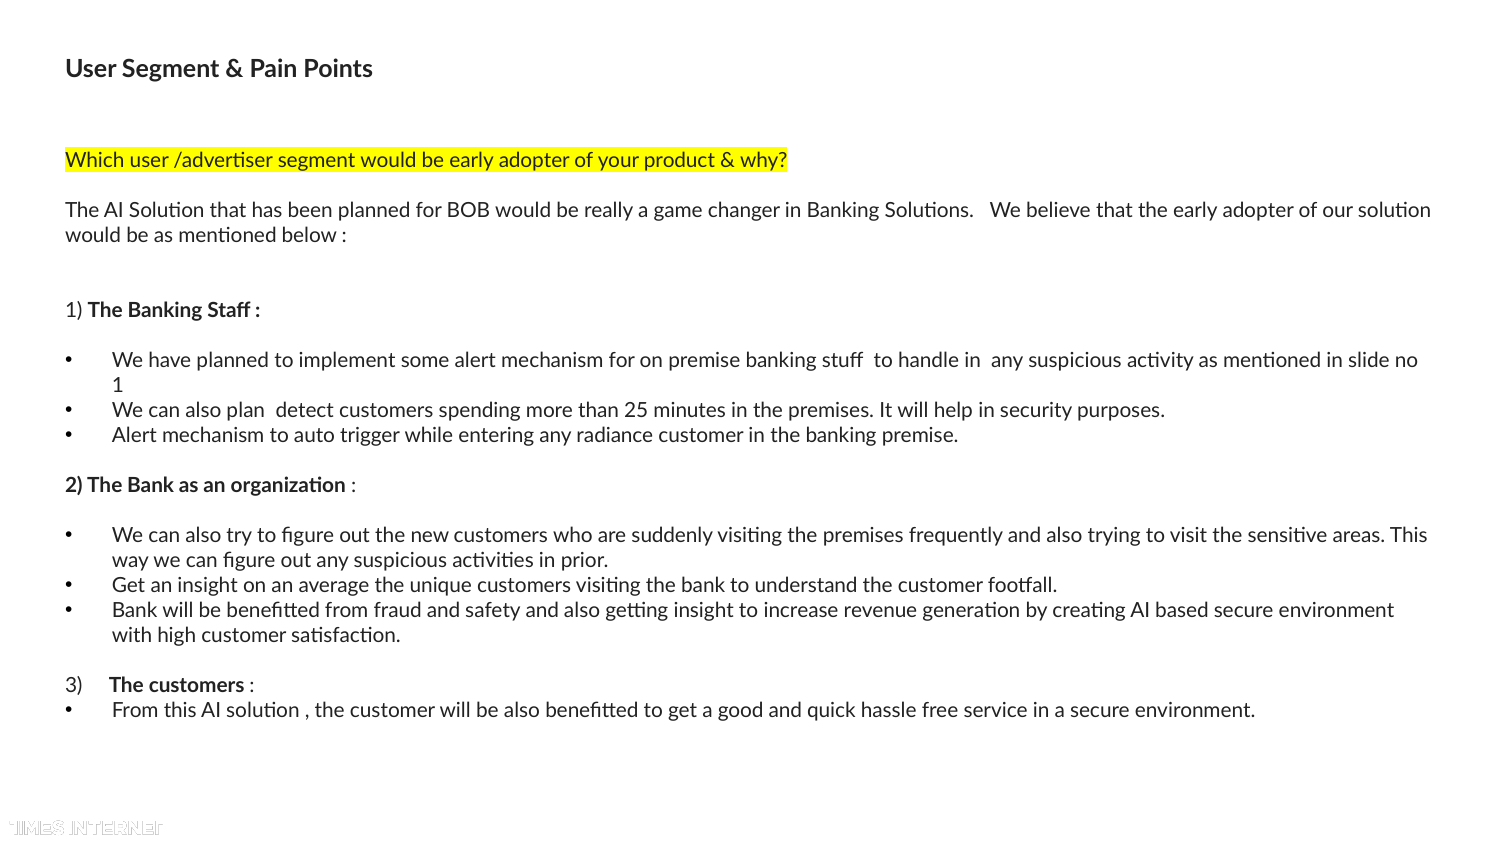

# User Segment & Pain Points
Which user /advertiser segment would be early adopter of your product & why?

The AI Solution that has been planned for BOB would be really a game changer in Banking Solutions.   We believe that the early adopter of our solution would be as mentioned below :

1) The Banking Staff :

We have planned to implement some alert mechanism for on premise banking stuff  to handle in  any suspicious activity as mentioned in slide no  1
We can also plan  detect customers spending more than 25 minutes in the premises. It will help in security purposes.
Alert mechanism to auto trigger while entering any radiance customer in the banking premise.

2) The Bank as an organization :

We can also try to figure out the new customers who are suddenly visiting the premises frequently and also trying to visit the sensitive areas. This way we can figure out any suspicious activities in prior.
Get an insight on an average the unique customers visiting the bank to understand the customer footfall.
Bank will be benefitted from fraud and safety and also getting insight to increase revenue generation by creating AI based secure environment with high customer satisfaction.

3)     The customers :
From this AI solution , the customer will be also benefitted to get a good and quick hassle free service in a secure environment.